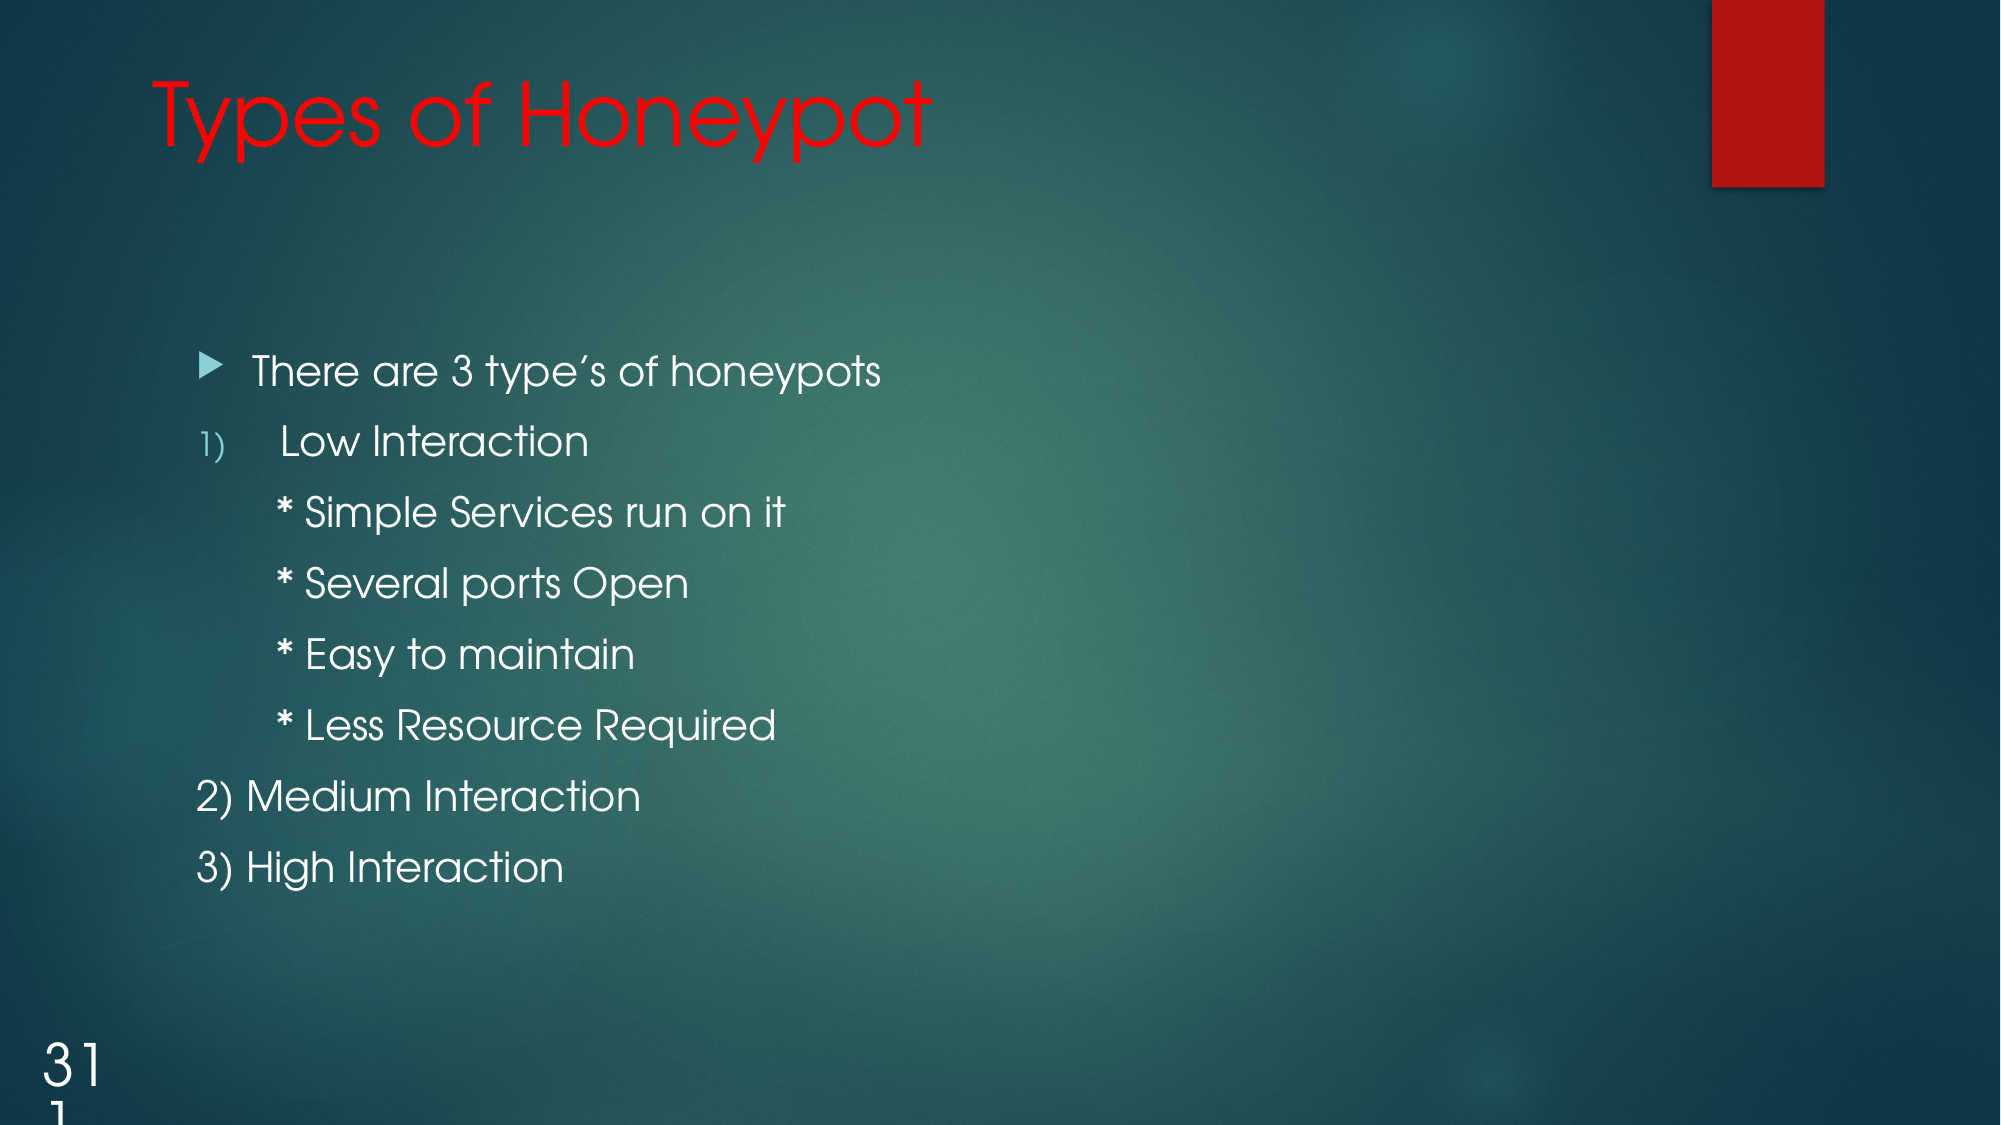

# Types of Honeypot
There are 3 type’s of honeypots
Low Interaction
       * Simple Services run on it
       * Several ports Open
       * Easy to maintain
       * Less Resource Required
2) Medium Interaction
3) High Interaction

311